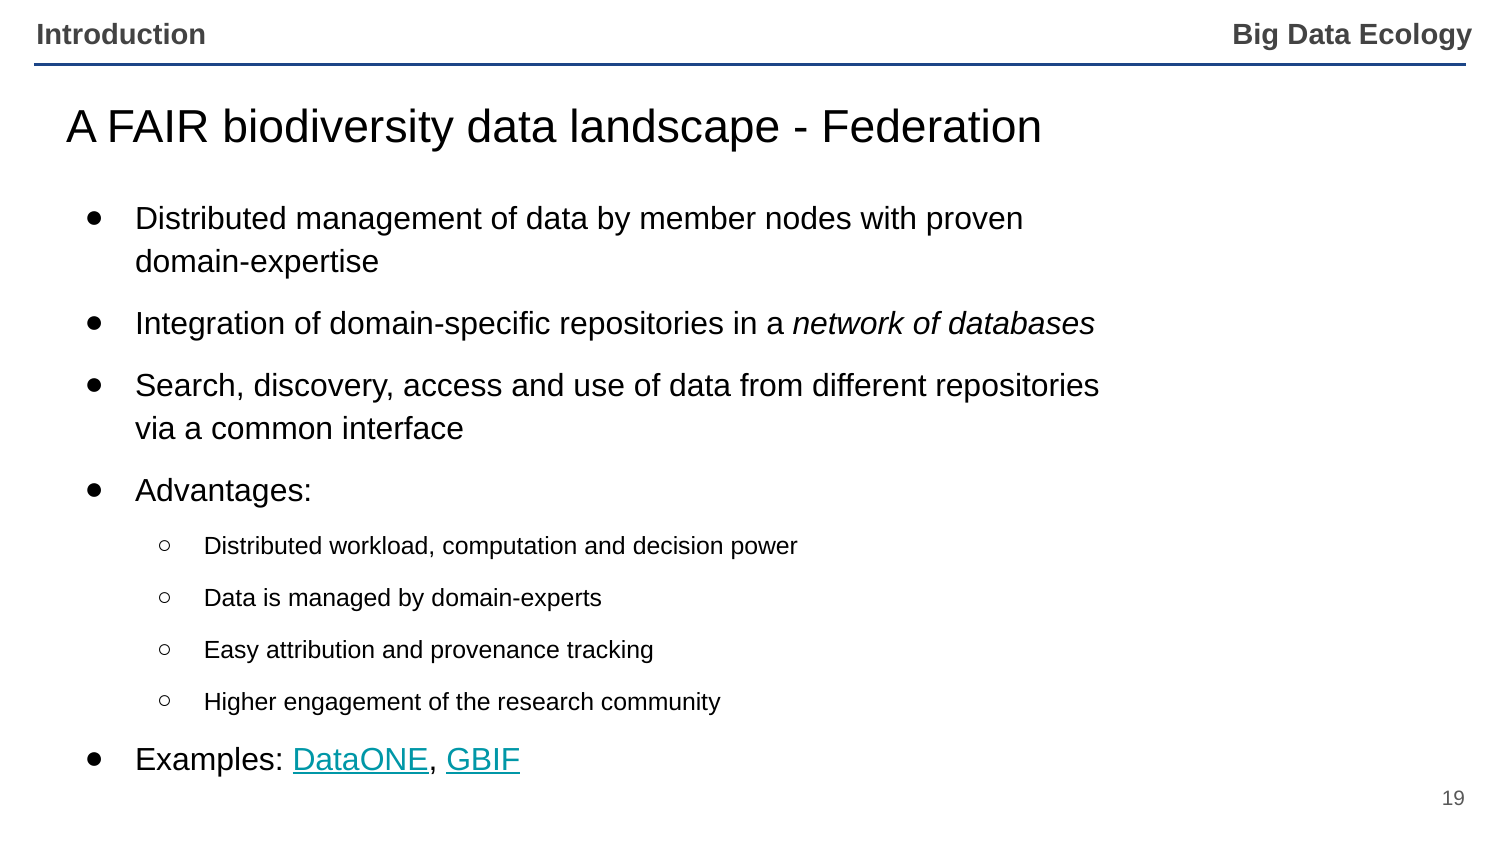

Introduction
# A FAIR biodiversity data landscape - Federation
Distributed management of data by member nodes with proven domain-expertise
Integration of domain-specific repositories in a network of databases
Search, discovery, access and use of data from different repositories via a common interface
Advantages:
Distributed workload, computation and decision power
Data is managed by domain-experts
Easy attribution and provenance tracking
Higher engagement of the research community
Examples: DataONE, GBIF
19